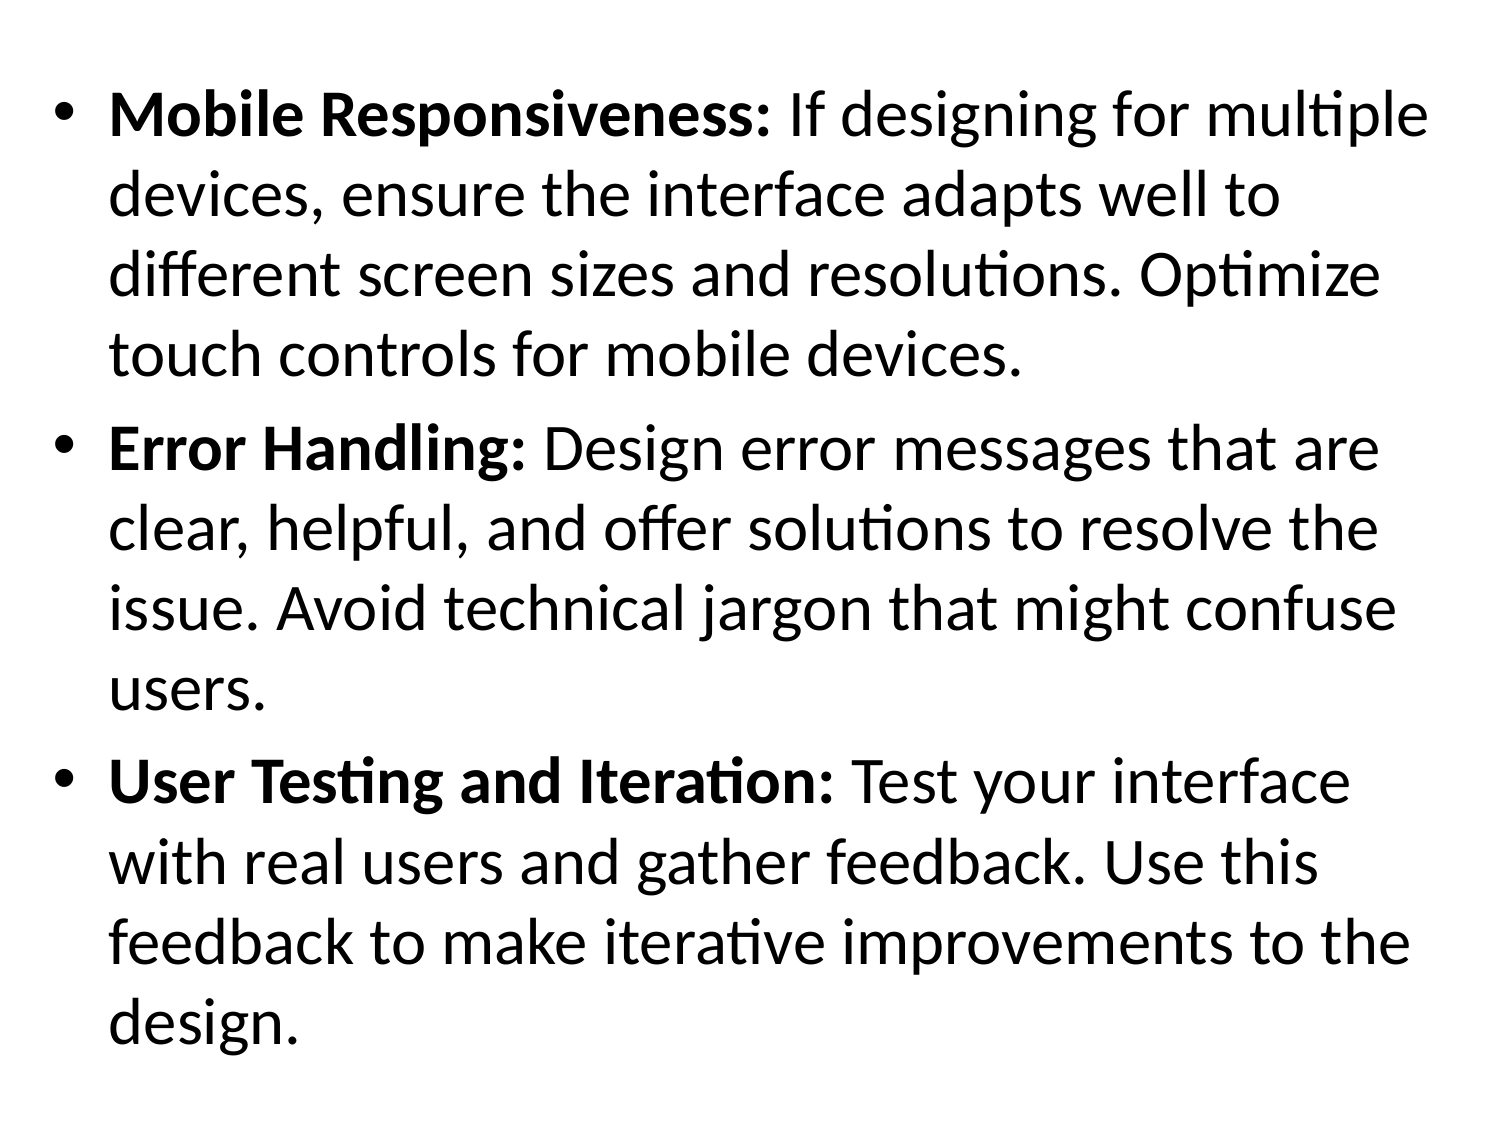

Mobile Responsiveness: If designing for multiple devices, ensure the interface adapts well to different screen sizes and resolutions. Optimize touch controls for mobile devices.
Error Handling: Design error messages that are clear, helpful, and offer solutions to resolve the issue. Avoid technical jargon that might confuse users.
User Testing and Iteration: Test your interface with real users and gather feedback. Use this feedback to make iterative improvements to the design.